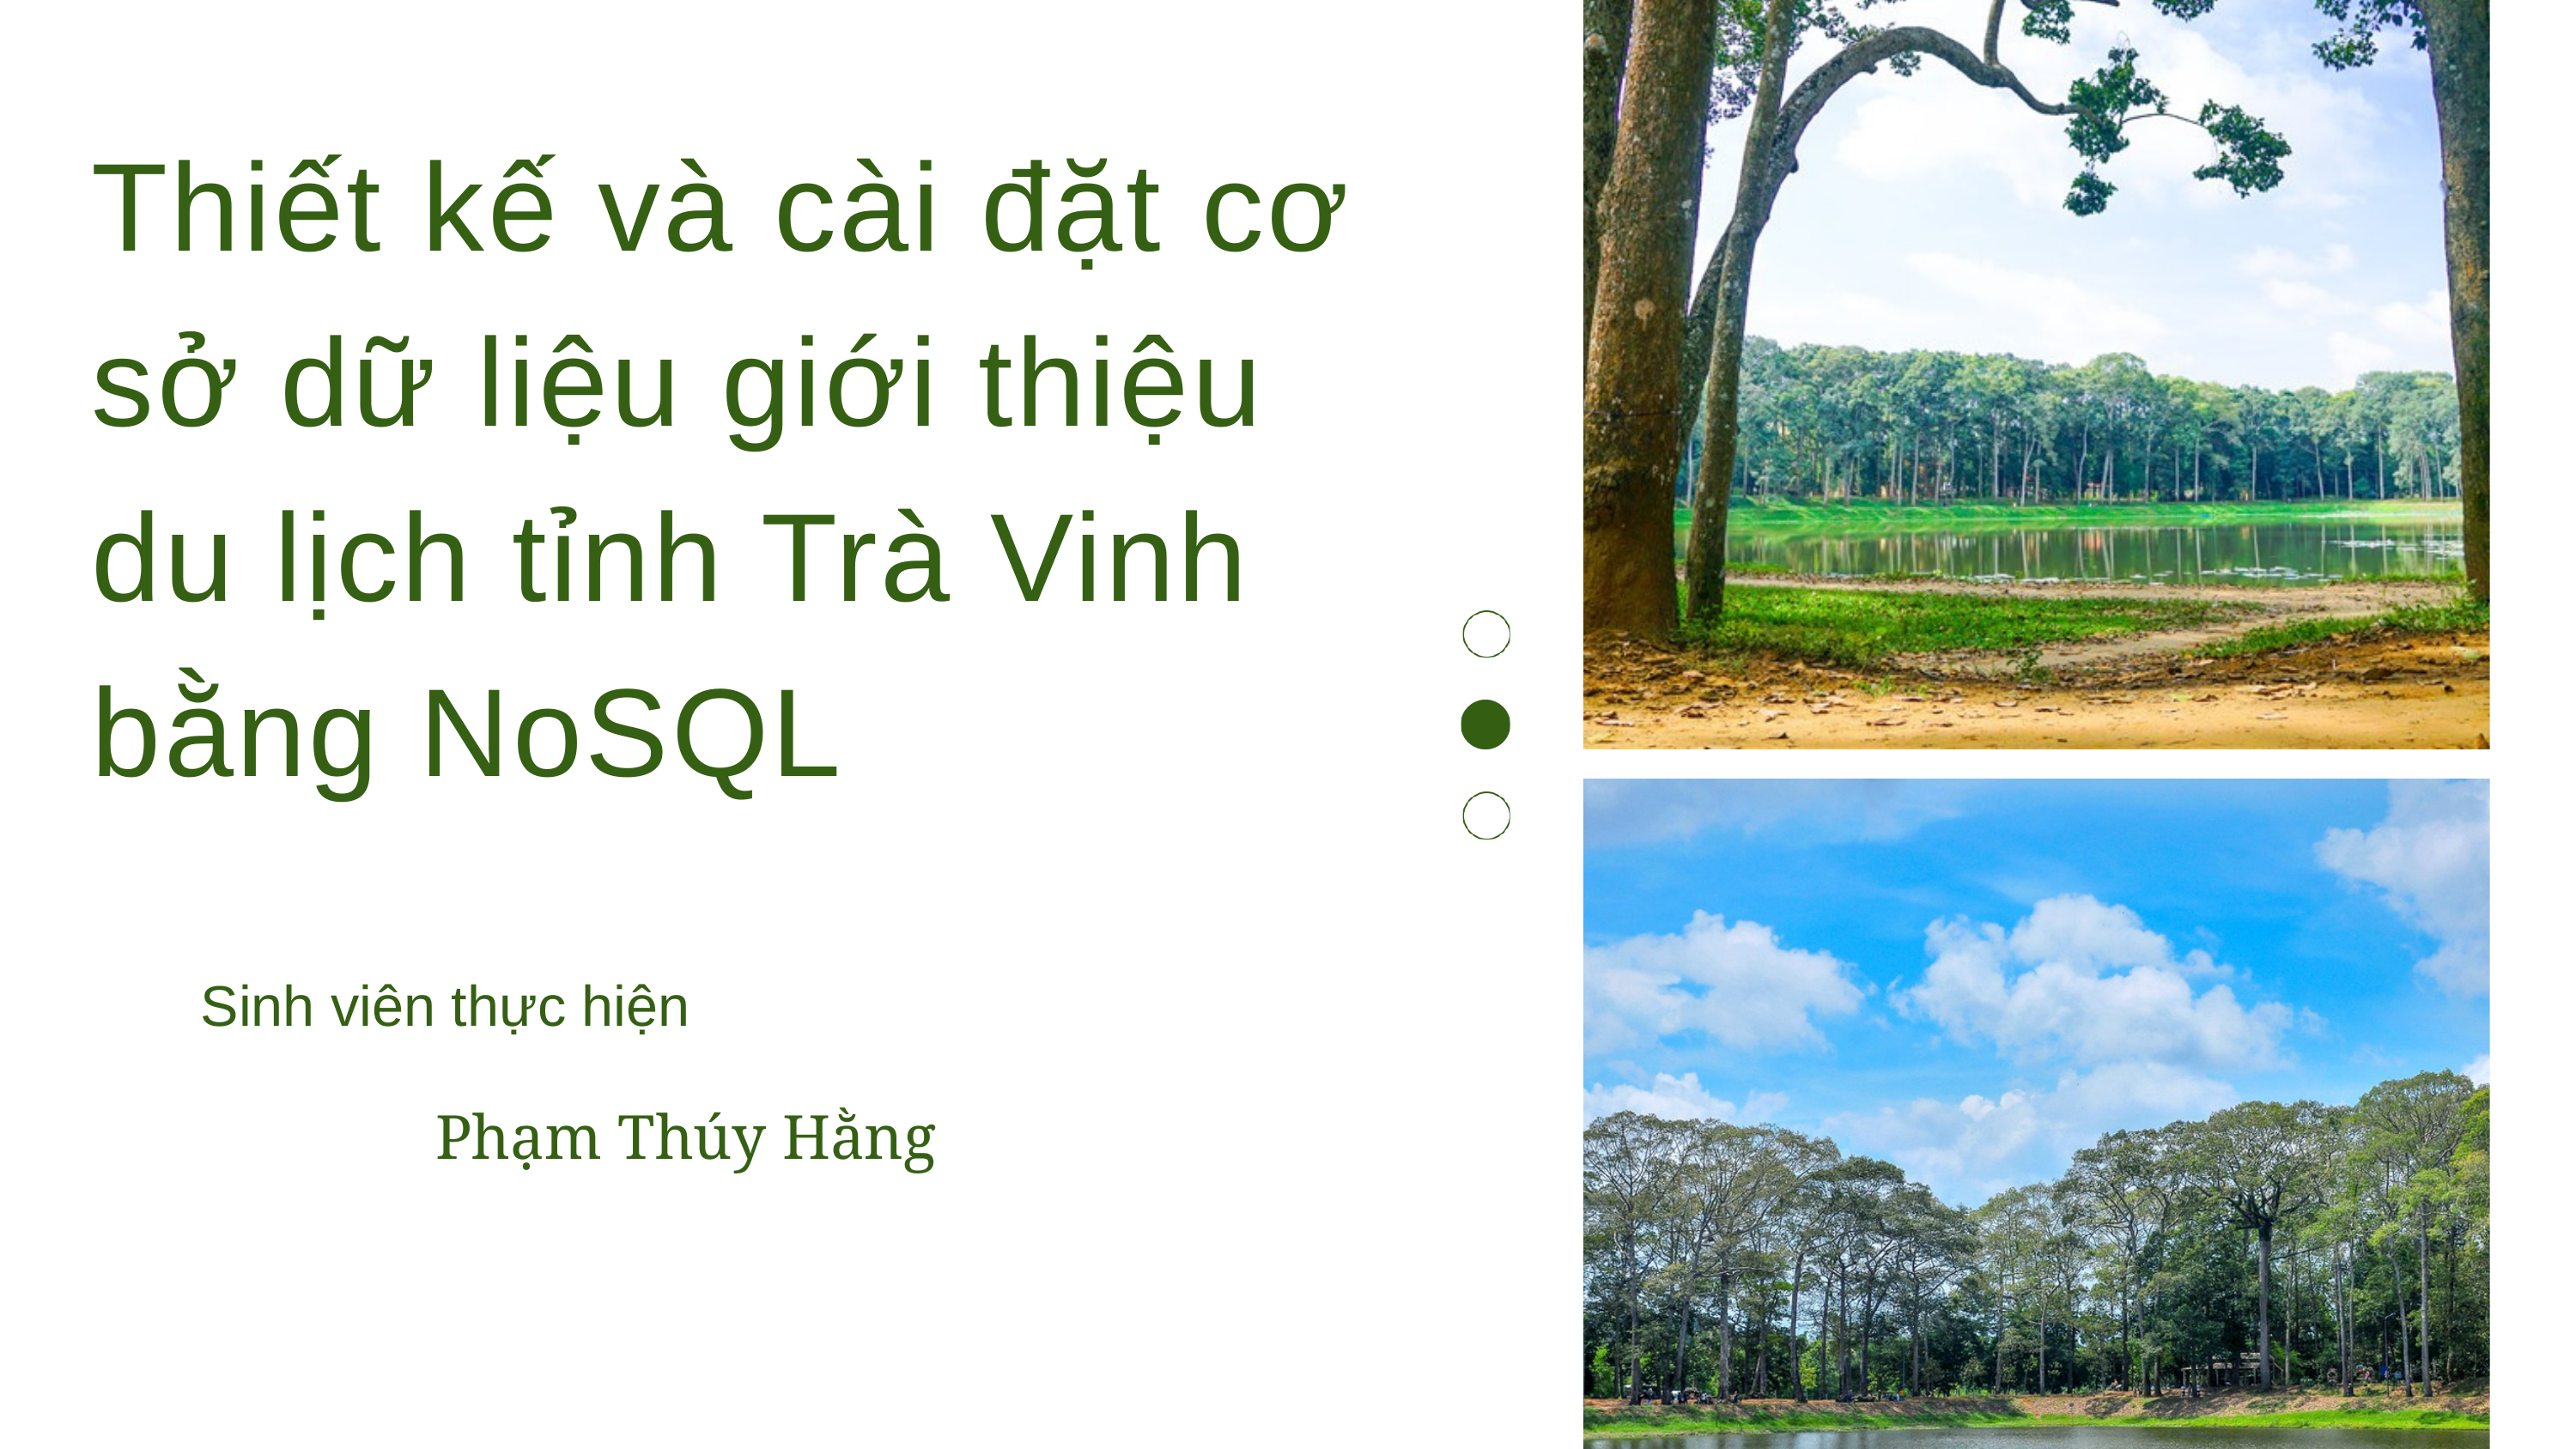

Thiết kế và cài đặt cơ sở dữ liệu giới thiệu du lịch tỉnh Trà Vinh bằng NoSQL

Sinh viên thực hiện
Phạm Thúy Hằng